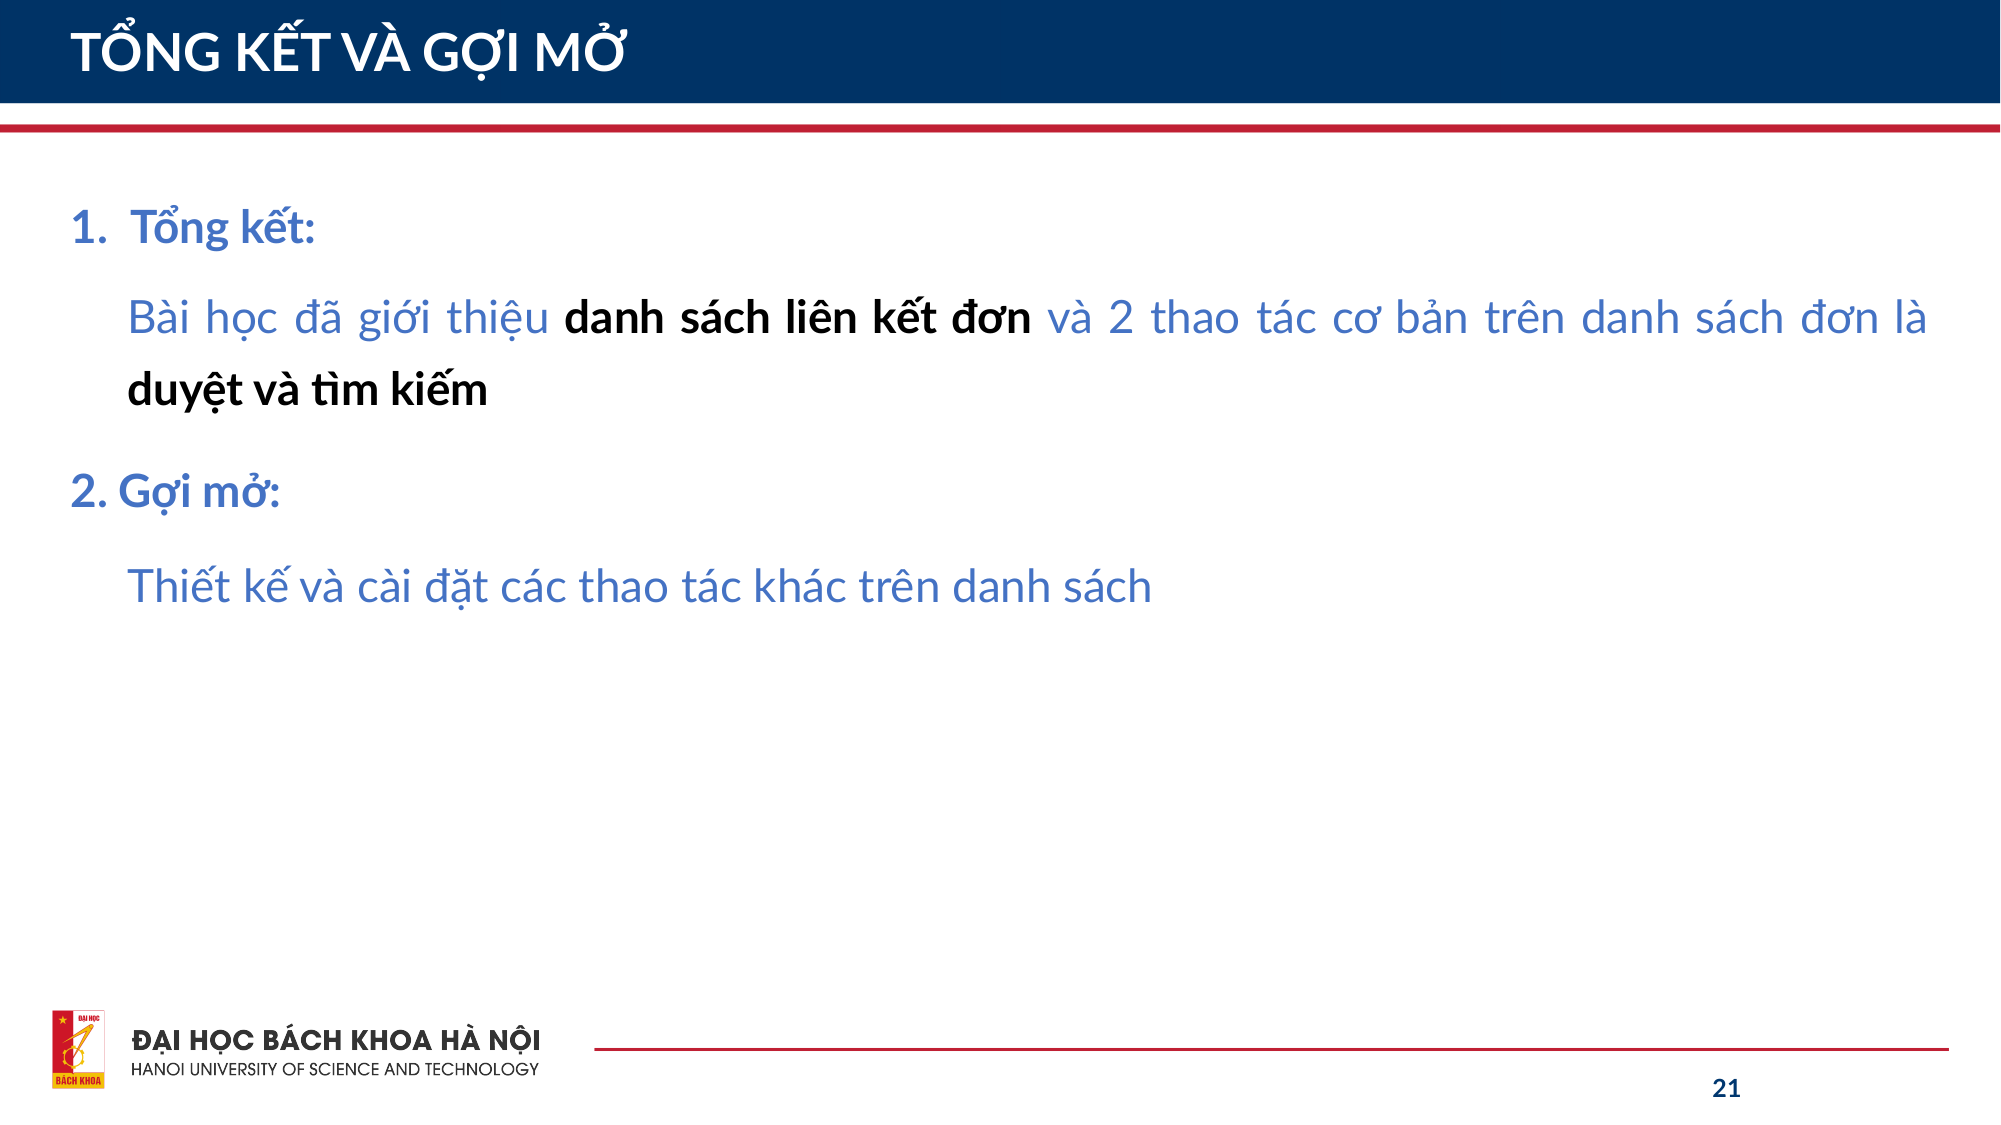

# TỔNG KẾT VÀ GỢI MỞ
Tổng kết:
Bài học đã giới thiệu danh sách liên kết đơn và 2 thao tác cơ bản trên danh sách đơn là duyệt và tìm kiếm
2. Gợi mở:
Thiết kế và cài đặt các thao tác khác trên danh sách
21